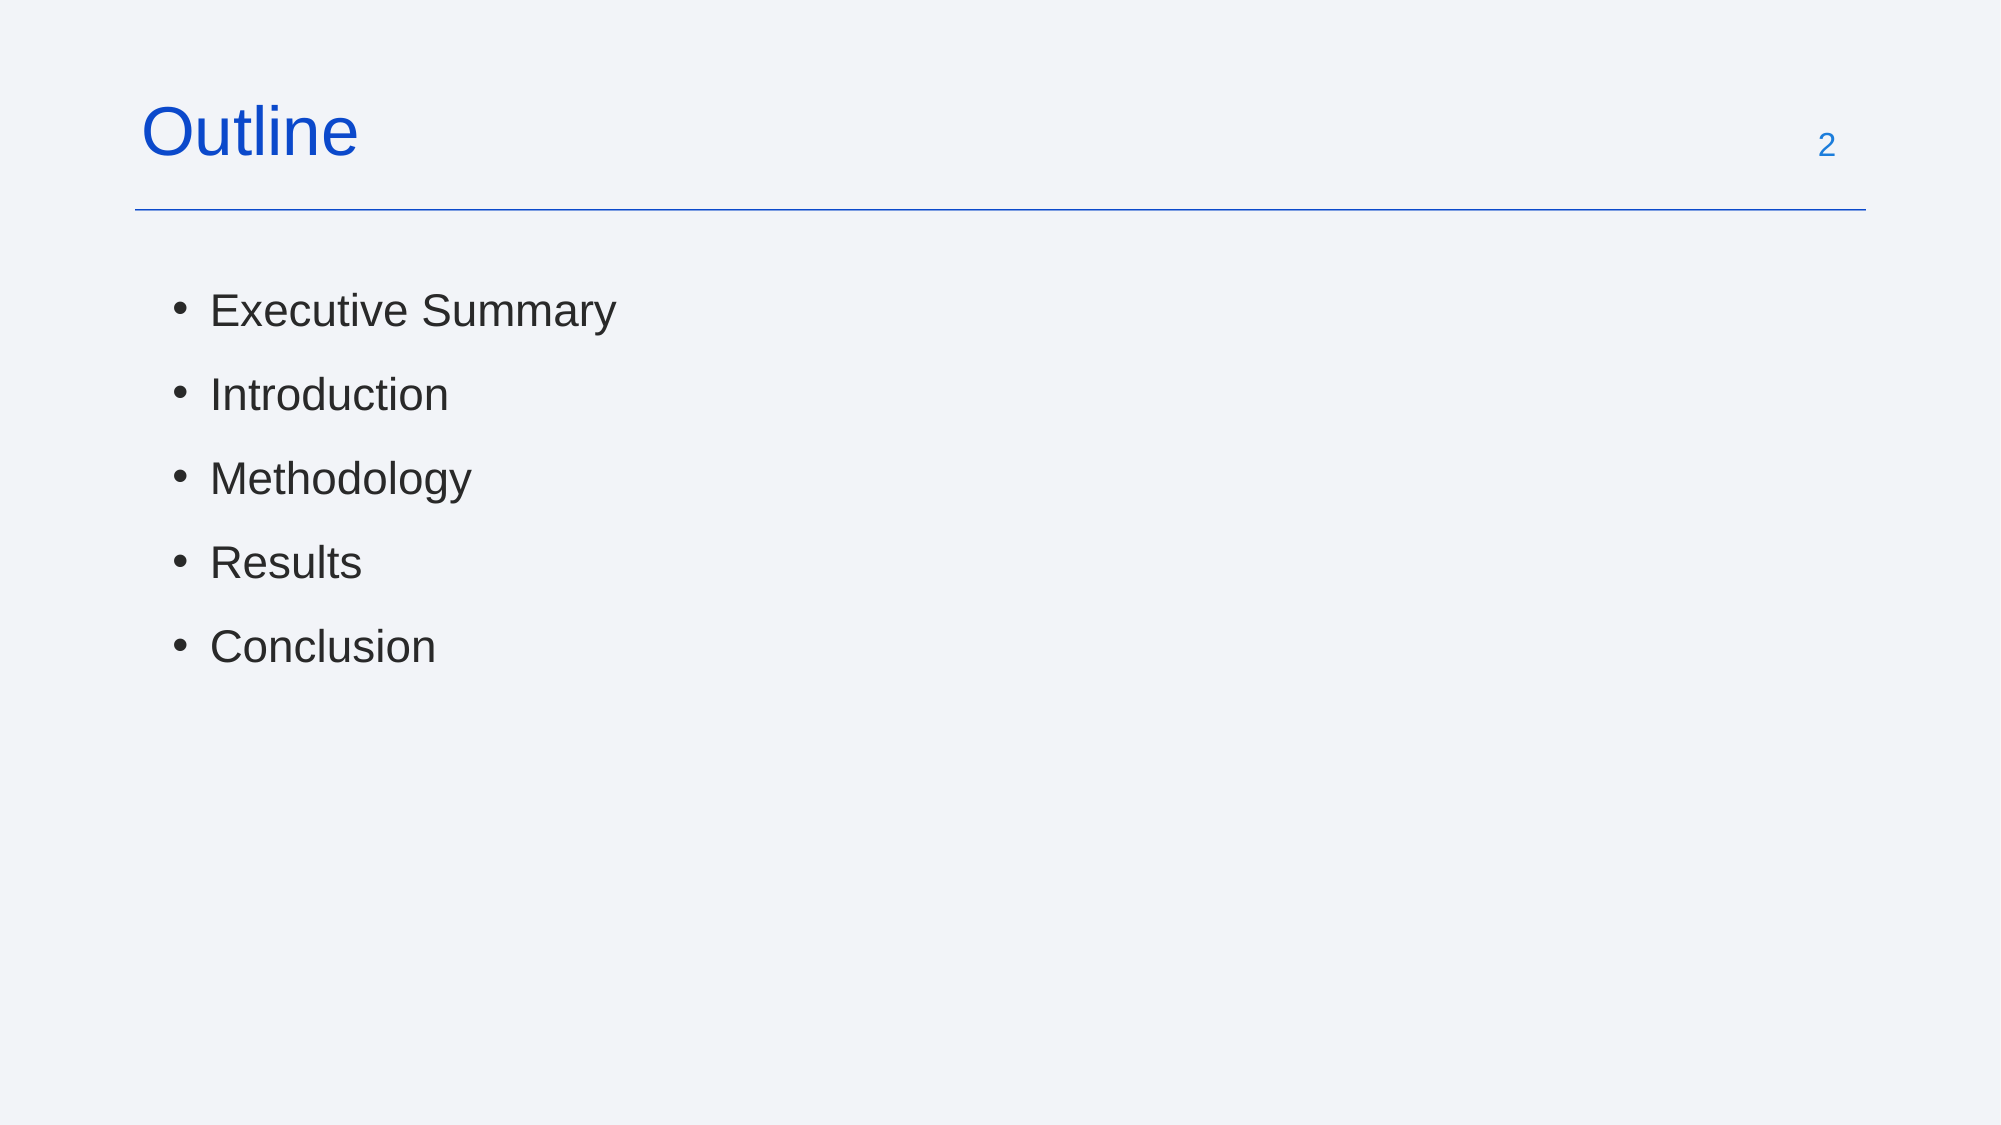

Outline
2
Executive Summary
Introduction
Methodology
Results
Conclusion